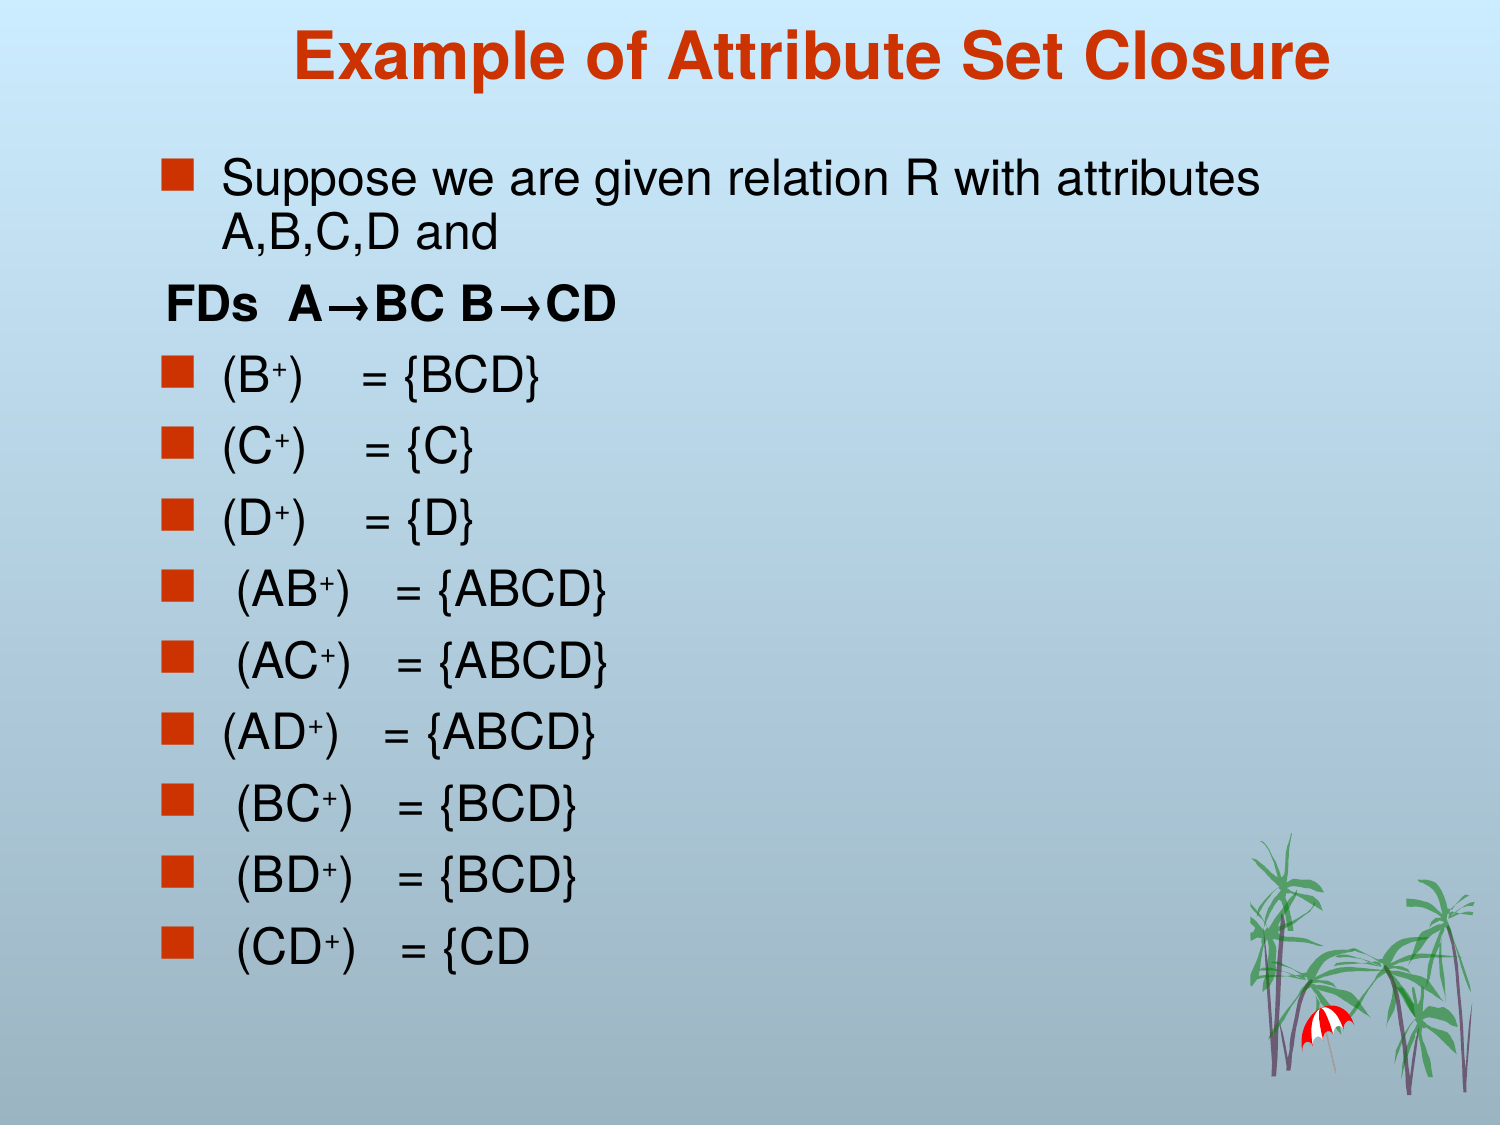

# Example of Attribute Set Closure
Suppose we are given relation R with attributes A,B,C,D and
FDs  A→BC B→CD
(B+)    = {BCD}
(C+)    = {C}
(D+)    = {D}
 (AB+)   = {ABCD}
 (AC+)   = {ABCD}
(AD+)   = {ABCD}
 (BC+)   = {BCD}
 (BD+)   = {BCD}
 (CD+)   = {CD